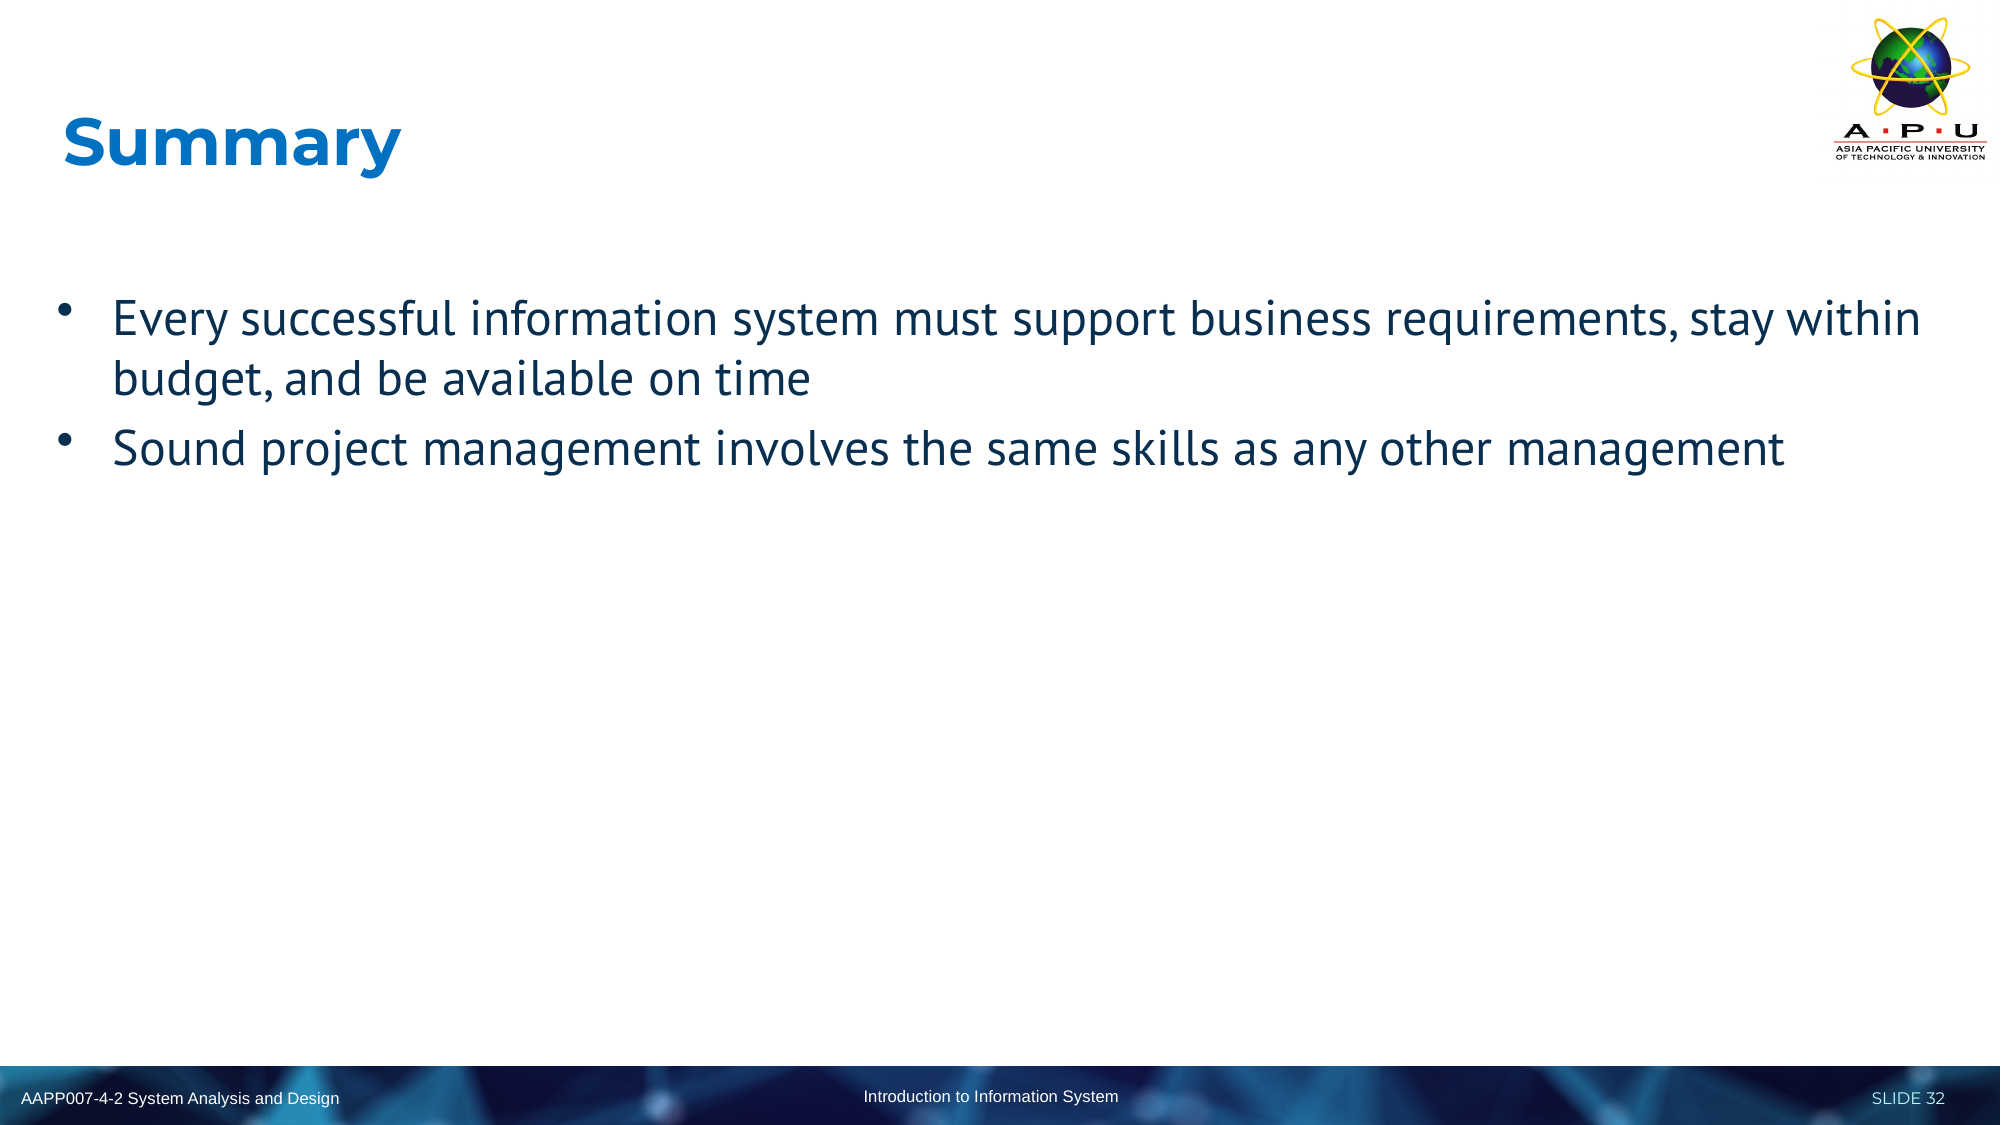

# Summary
Every successful information system must support business requirements, stay within budget, and be available on time
Sound project management involves the same skills as any other management